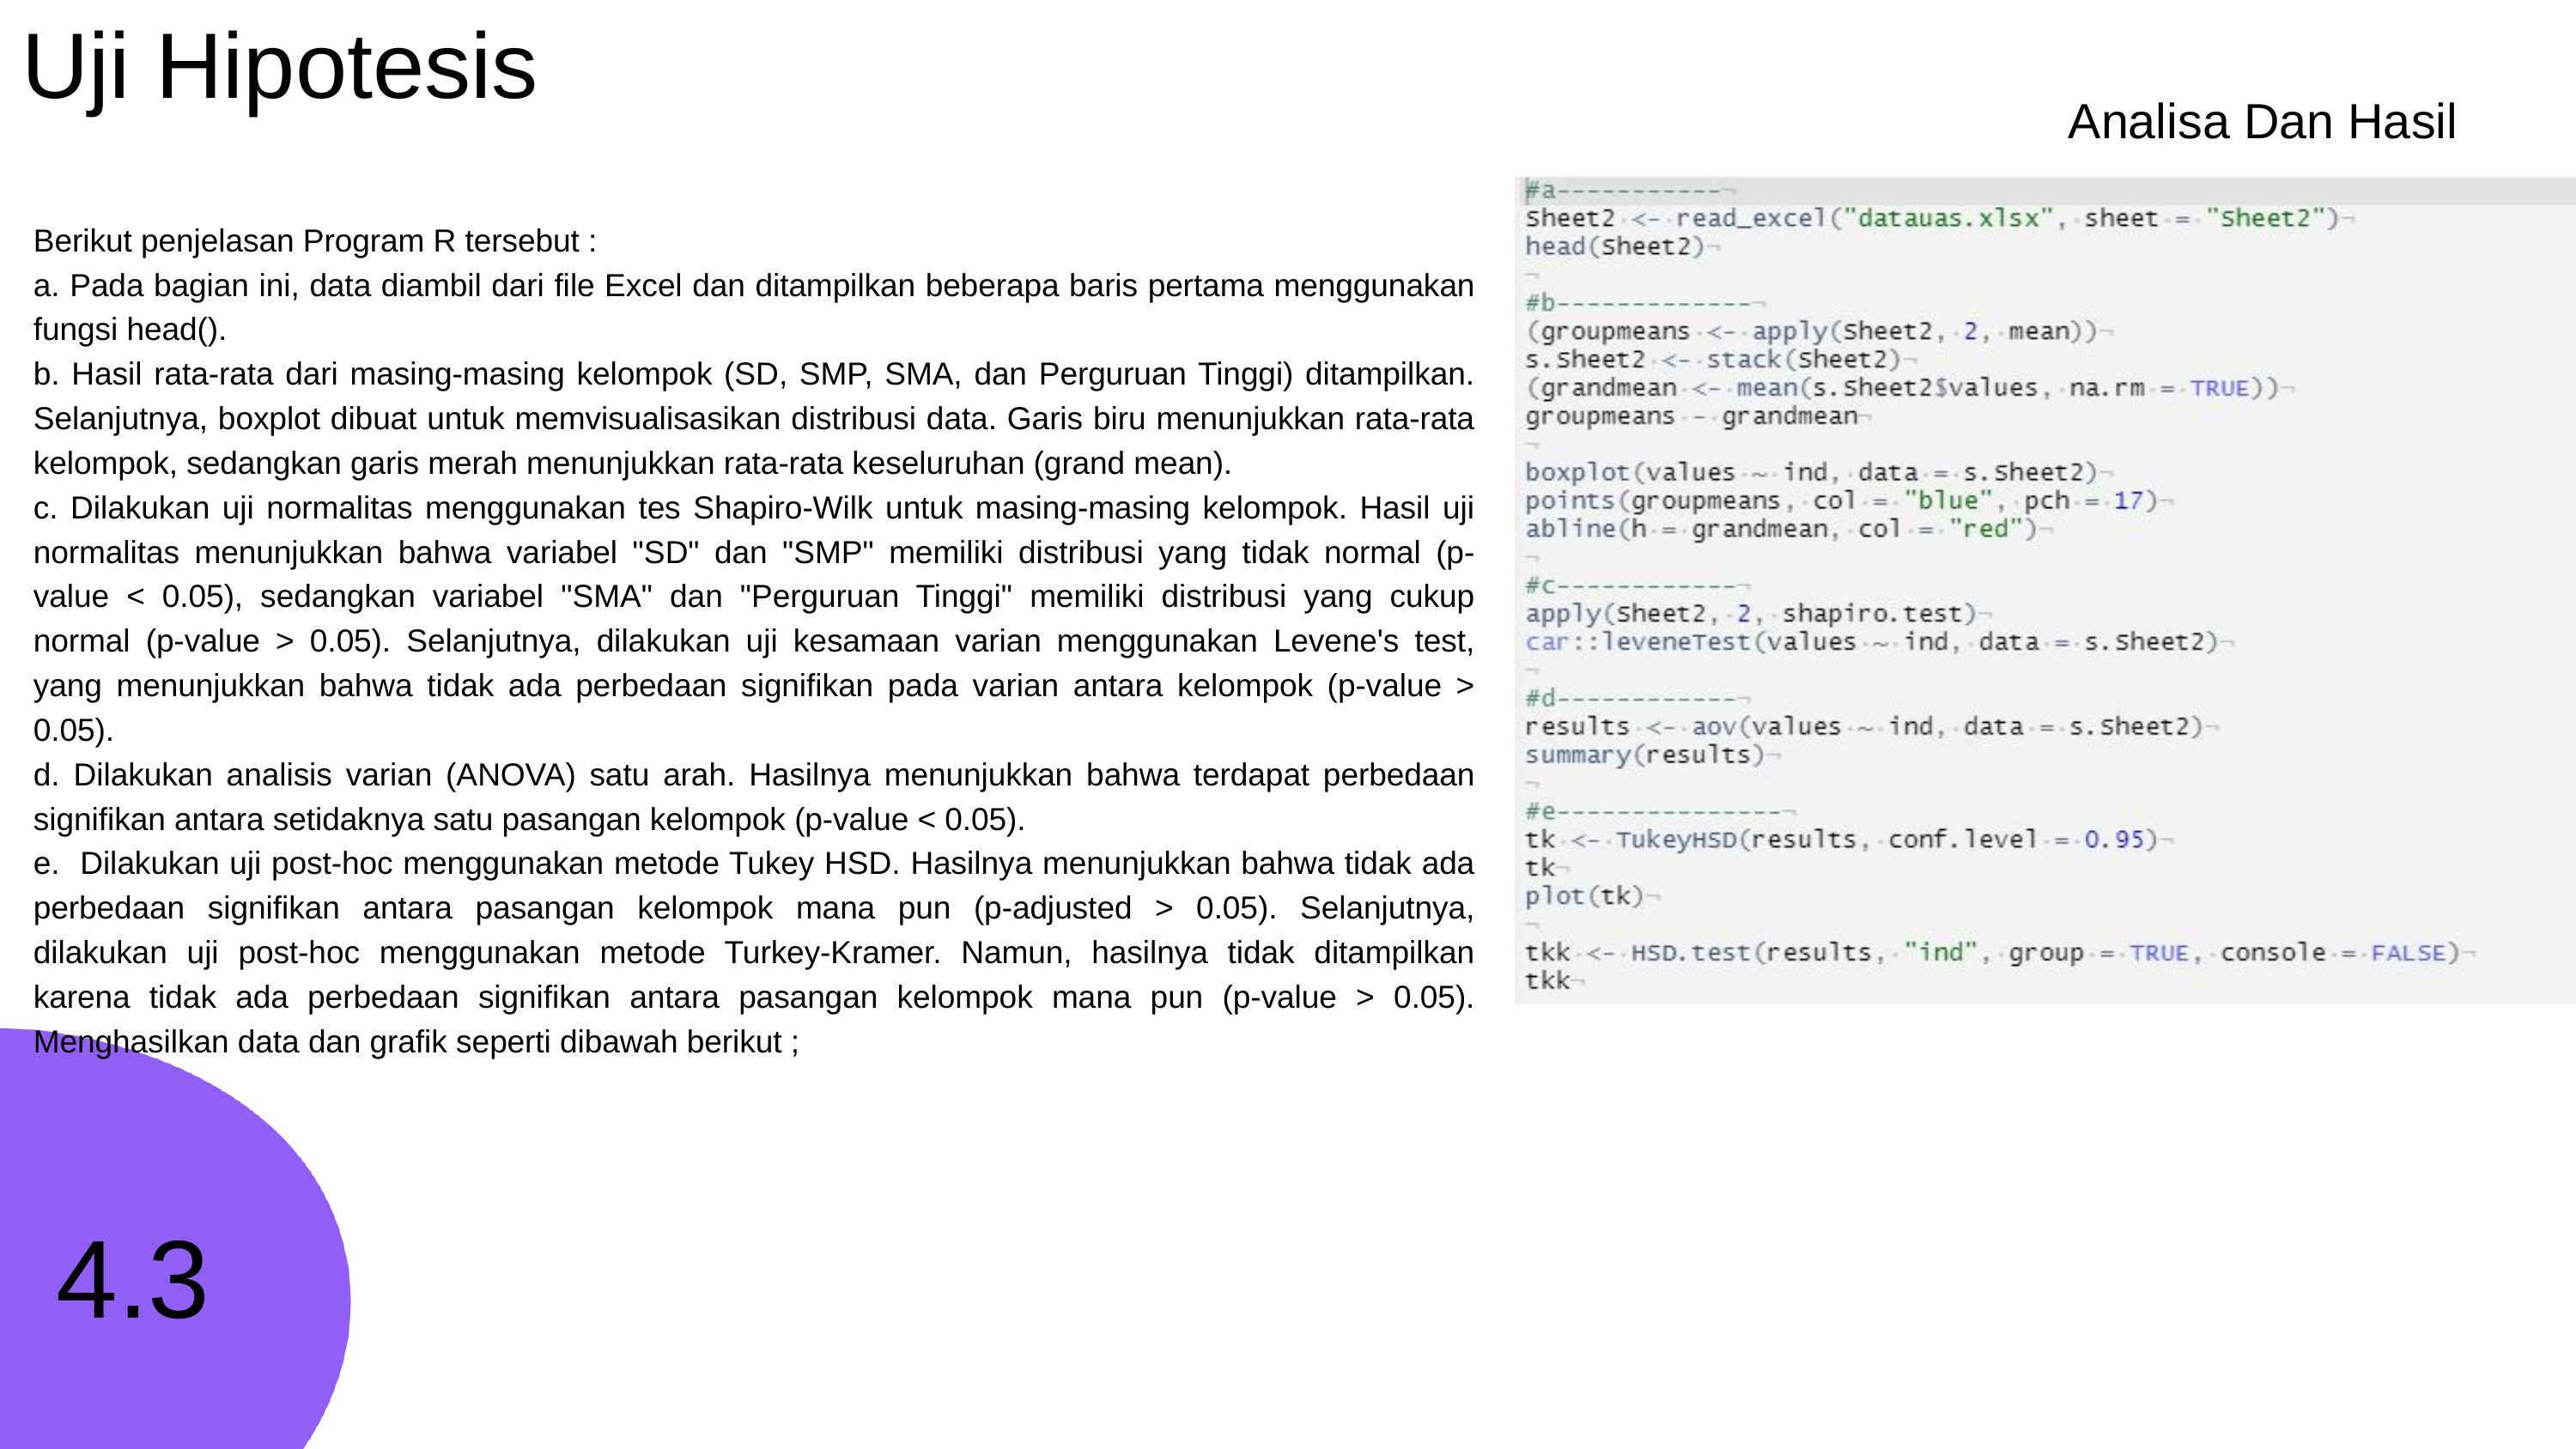

Uji Hipotesis
Analisa Dan Hasil

Berikut penjelasan Program R tersebut :
a. Pada bagian ini, data diambil dari file Excel dan ditampilkan beberapa baris pertama menggunakan fungsi head().
b. Hasil rata-rata dari masing-masing kelompok (SD, SMP, SMA, dan Perguruan Tinggi) ditampilkan. Selanjutnya, boxplot dibuat untuk memvisualisasikan distribusi data. Garis biru menunjukkan rata-rata kelompok, sedangkan garis merah menunjukkan rata-rata keseluruhan (grand mean).
c. Dilakukan uji normalitas menggunakan tes Shapiro-Wilk untuk masing-masing kelompok. Hasil uji normalitas menunjukkan bahwa variabel "SD" dan "SMP" memiliki distribusi yang tidak normal (p-value < 0.05), sedangkan variabel "SMA" dan "Perguruan Tinggi" memiliki distribusi yang cukup normal (p-value > 0.05). Selanjutnya, dilakukan uji kesamaan varian menggunakan Levene's test, yang menunjukkan bahwa tidak ada perbedaan signifikan pada varian antara kelompok (p-value > 0.05).
d. Dilakukan analisis varian (ANOVA) satu arah. Hasilnya menunjukkan bahwa terdapat perbedaan signifikan antara setidaknya satu pasangan kelompok (p-value < 0.05).
e.  Dilakukan uji post-hoc menggunakan metode Tukey HSD. Hasilnya menunjukkan bahwa tidak ada perbedaan signifikan antara pasangan kelompok mana pun (p-adjusted > 0.05). Selanjutnya, dilakukan uji post-hoc menggunakan metode Turkey-Kramer. Namun, hasilnya tidak ditampilkan karena tidak ada perbedaan signifikan antara pasangan kelompok mana pun (p-value > 0.05). Menghasilkan data dan grafik seperti dibawah berikut ;

4.3